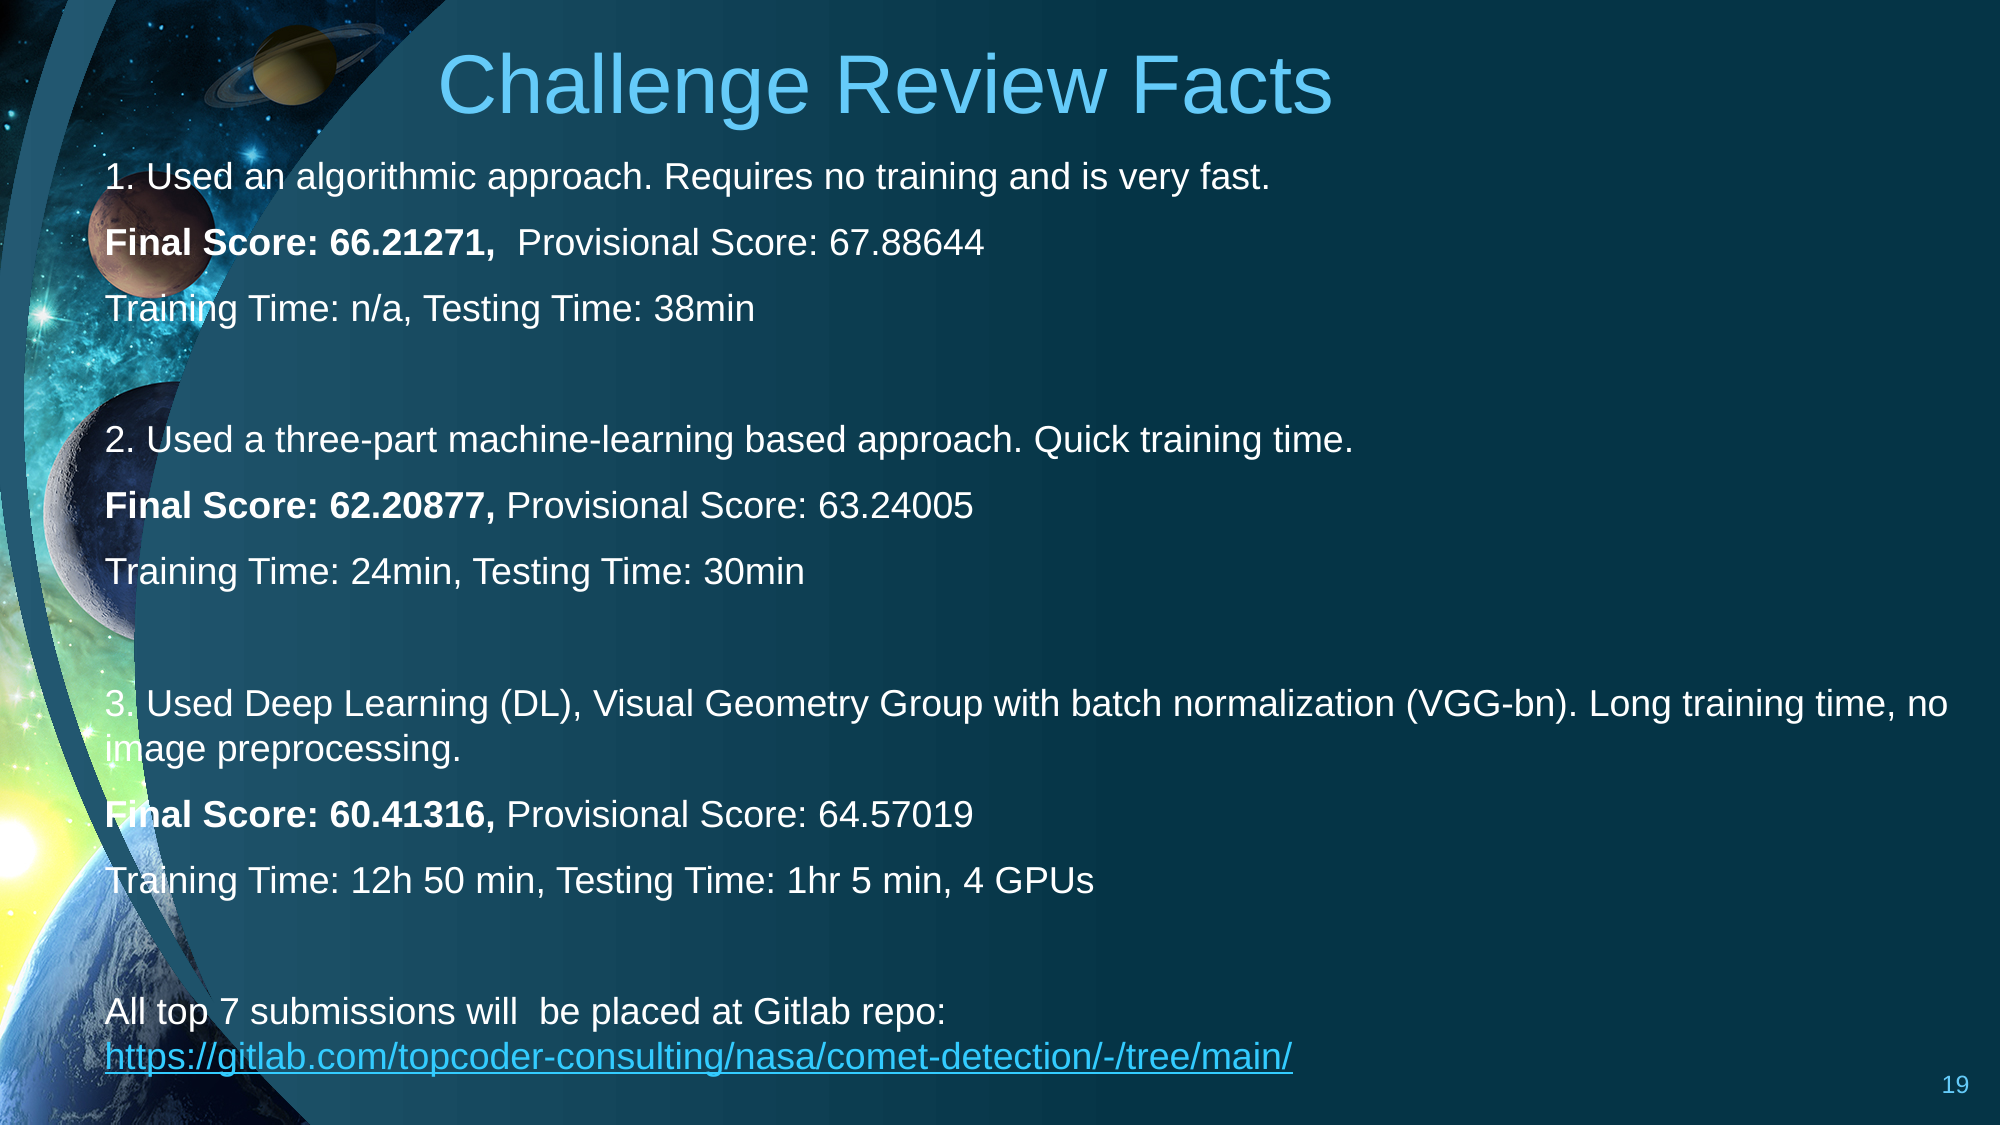

# Challenge Review Facts

1. Used an algorithmic approach. Requires no training and is very fast.
Final Score: 66.21271,  Provisional Score: 67.88644
Training Time: n/a, Testing Time: 38min

2. Used a three-part machine-learning based approach. Quick training time.
Final Score: 62.20877, Provisional Score: 63.24005
Training Time: 24min, Testing Time: 30min

3. Used Deep Learning (DL), Visual Geometry Group with batch normalization (VGG-bn). Long training time, no image preprocessing.
Final Score: 60.41316, Provisional Score: 64.57019
Training Time: 12h 50 min, Testing Time: 1hr 5 min, 4 GPUs

All top 7 submissions will  be placed at Gitlab repo: https://gitlab.com/topcoder-consulting/nasa/comet-detection/-/tree/main/

19